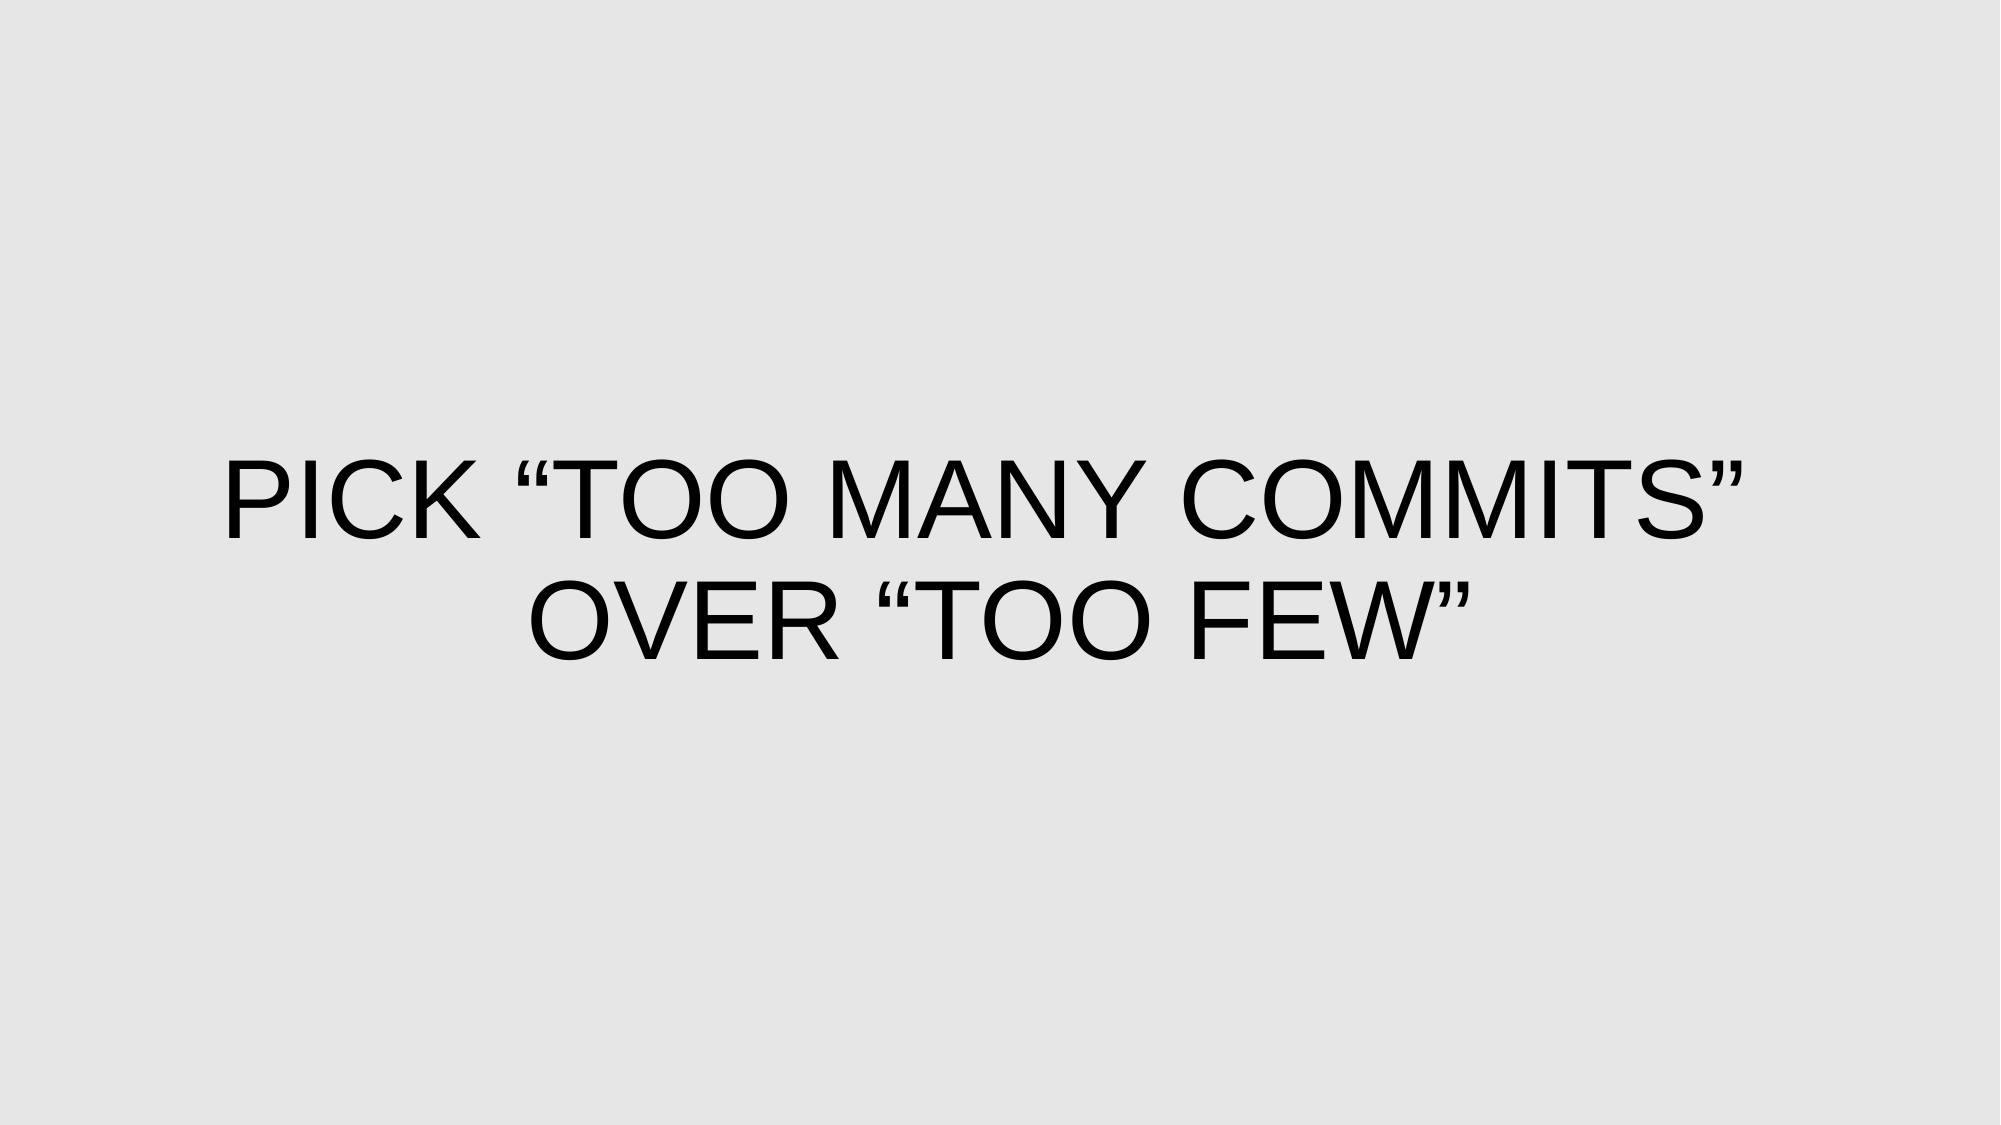

# Pick “too many commits” over “too few”